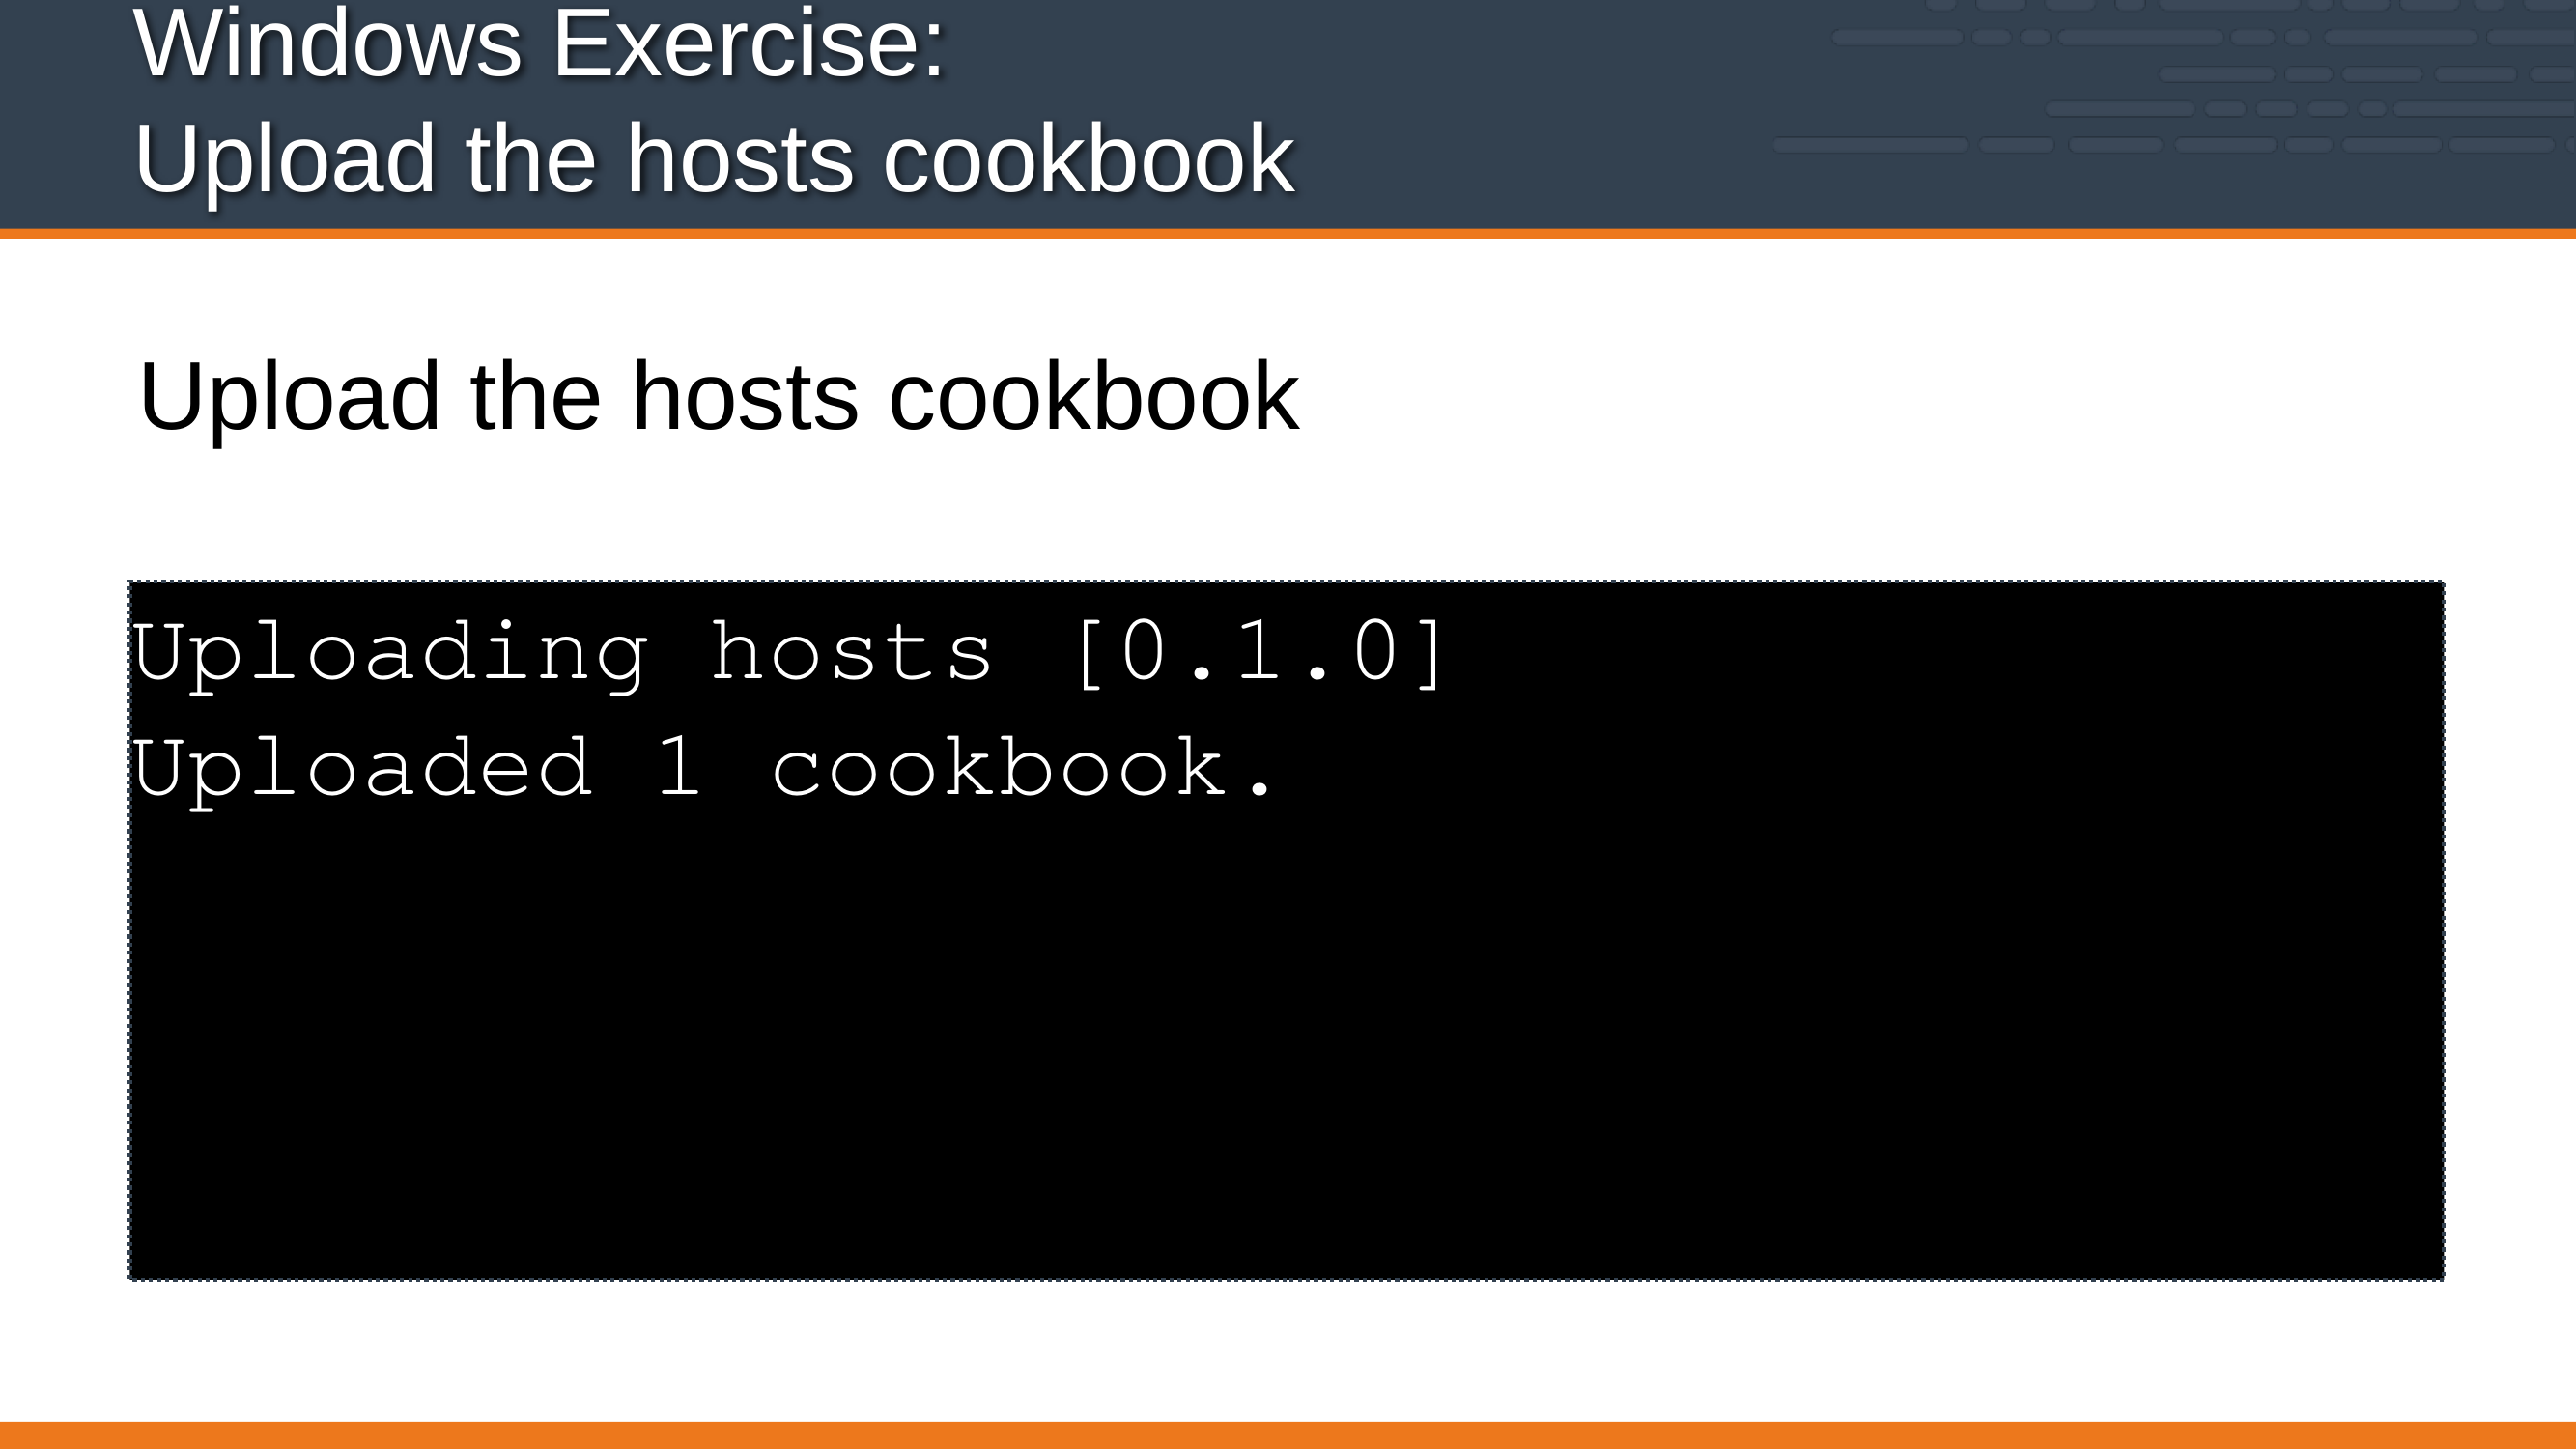

# Windows Exercise: Upload the hosts cookbook
Upload the hosts cookbook
Uploading hosts [0.1.0]
Uploaded 1 cookbook.